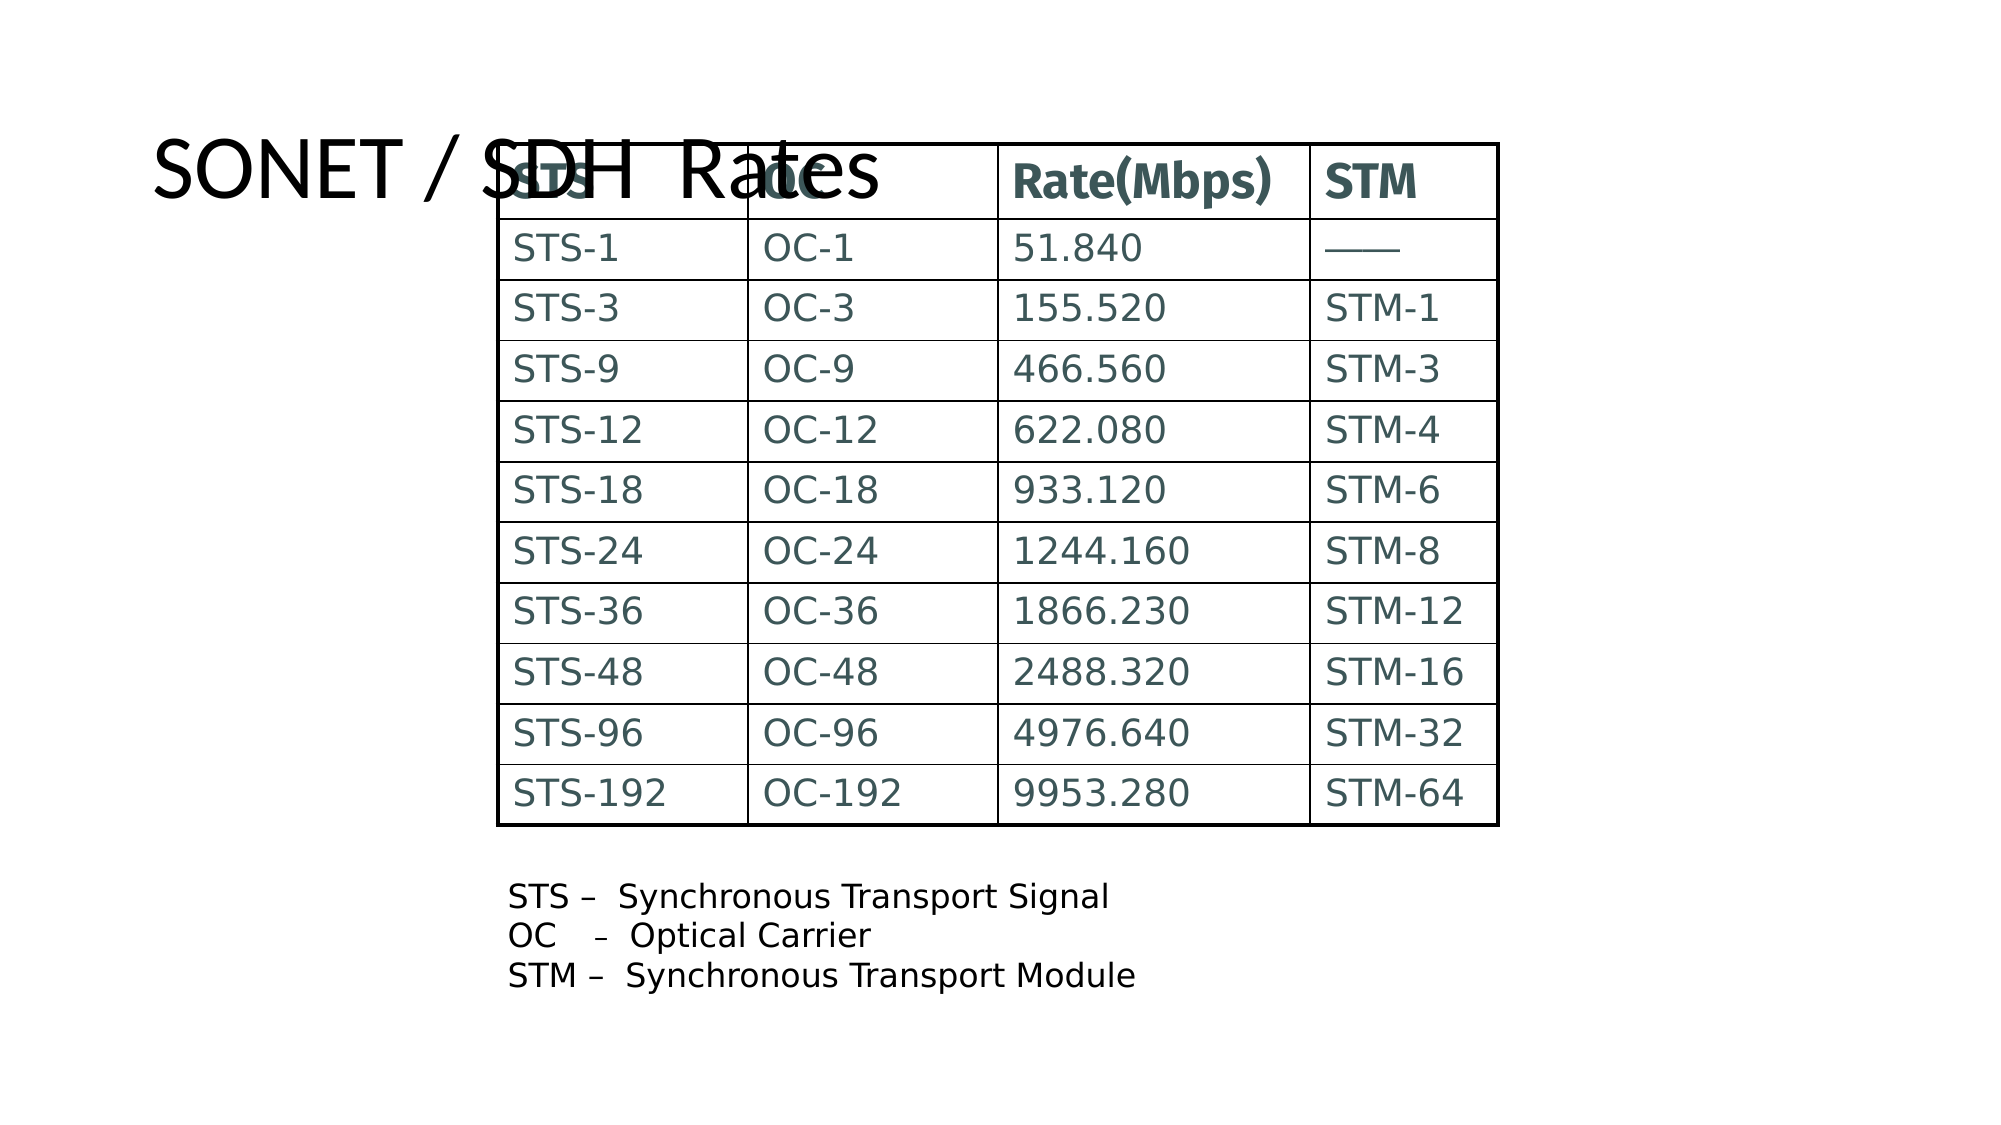

# SONET / SDH  Rates
| STS | OC | Rate(Mbps) | STM |
| --- | --- | --- | --- |
| STS-1 | OC-1 | 51.840 | ―― |
| STS-3 | OC-3 | 155.520 | STM-1 |
| STS-9 | OC-9 | 466.560 | STM-3 |
| STS-12 | OC-12 | 622.080 | STM-4 |
| STS-18 | OC-18 | 933.120 | STM-6 |
| STS-24 | OC-24 | 1244.160 | STM-8 |
| STS-36 | OC-36 | 1866.230 | STM-12 |
| STS-48 | OC-48 | 2488.320 | STM-16 |
| STS-96 | OC-96 | 4976.640 | STM-32 |
| STS-192 | OC-192 | 9953.280 | STM-64 |
STS –  Synchronous Transport Signal
OC    –  Optical Carrier
STM –  Synchronous Transport Module
CONFIDENTIAL© Copyright 2008 Tech Mahindra Limited
204